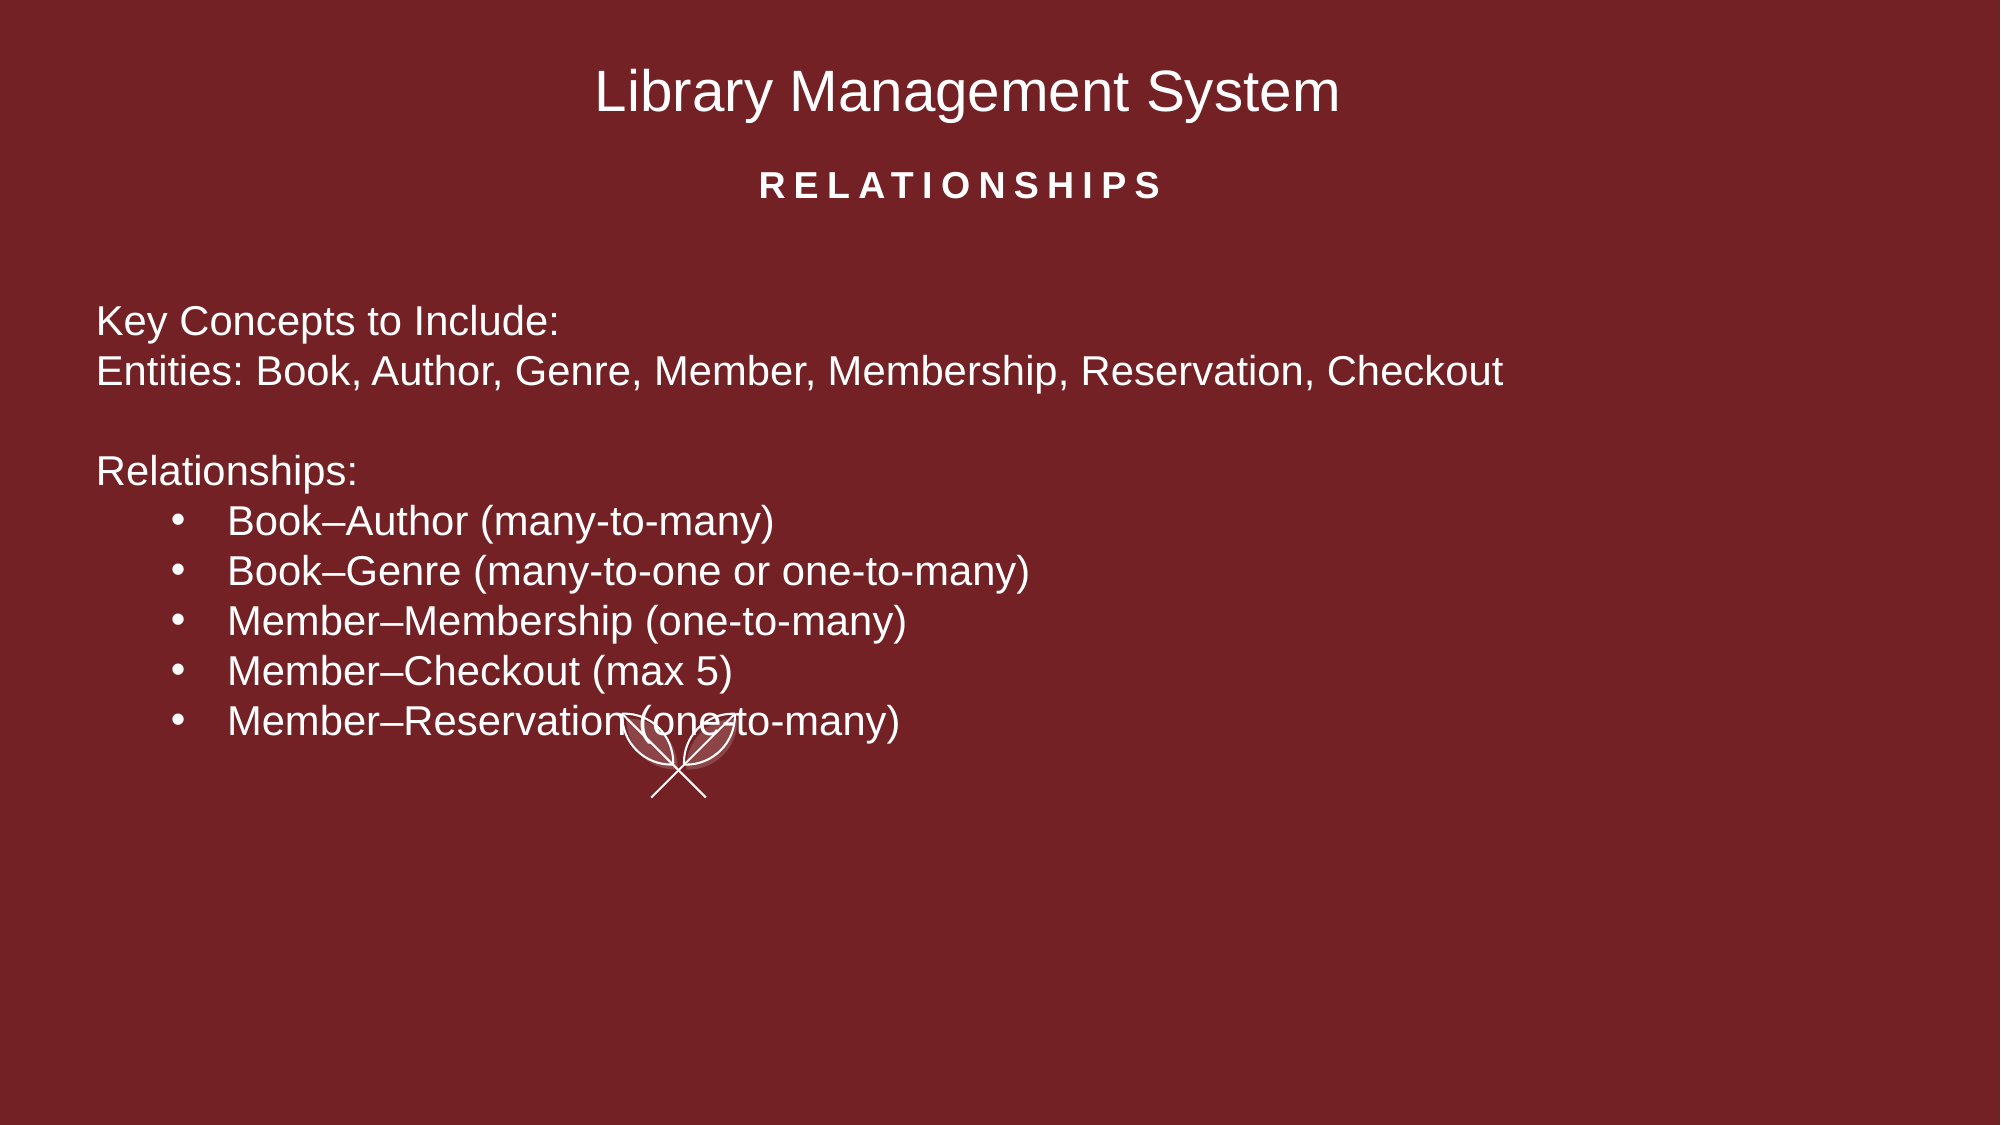

Library Management System
# RELATIONSHIPS
Key Concepts to Include:
Entities: Book, Author, Genre, Member, Membership, Reservation, Checkout

Relationships:
Book–Author (many-to-many)
Book–Genre (many-to-one or one-to-many)
Member–Membership (one-to-many)
Member–Checkout (max 5)
Member–Reservation (one-to-many)